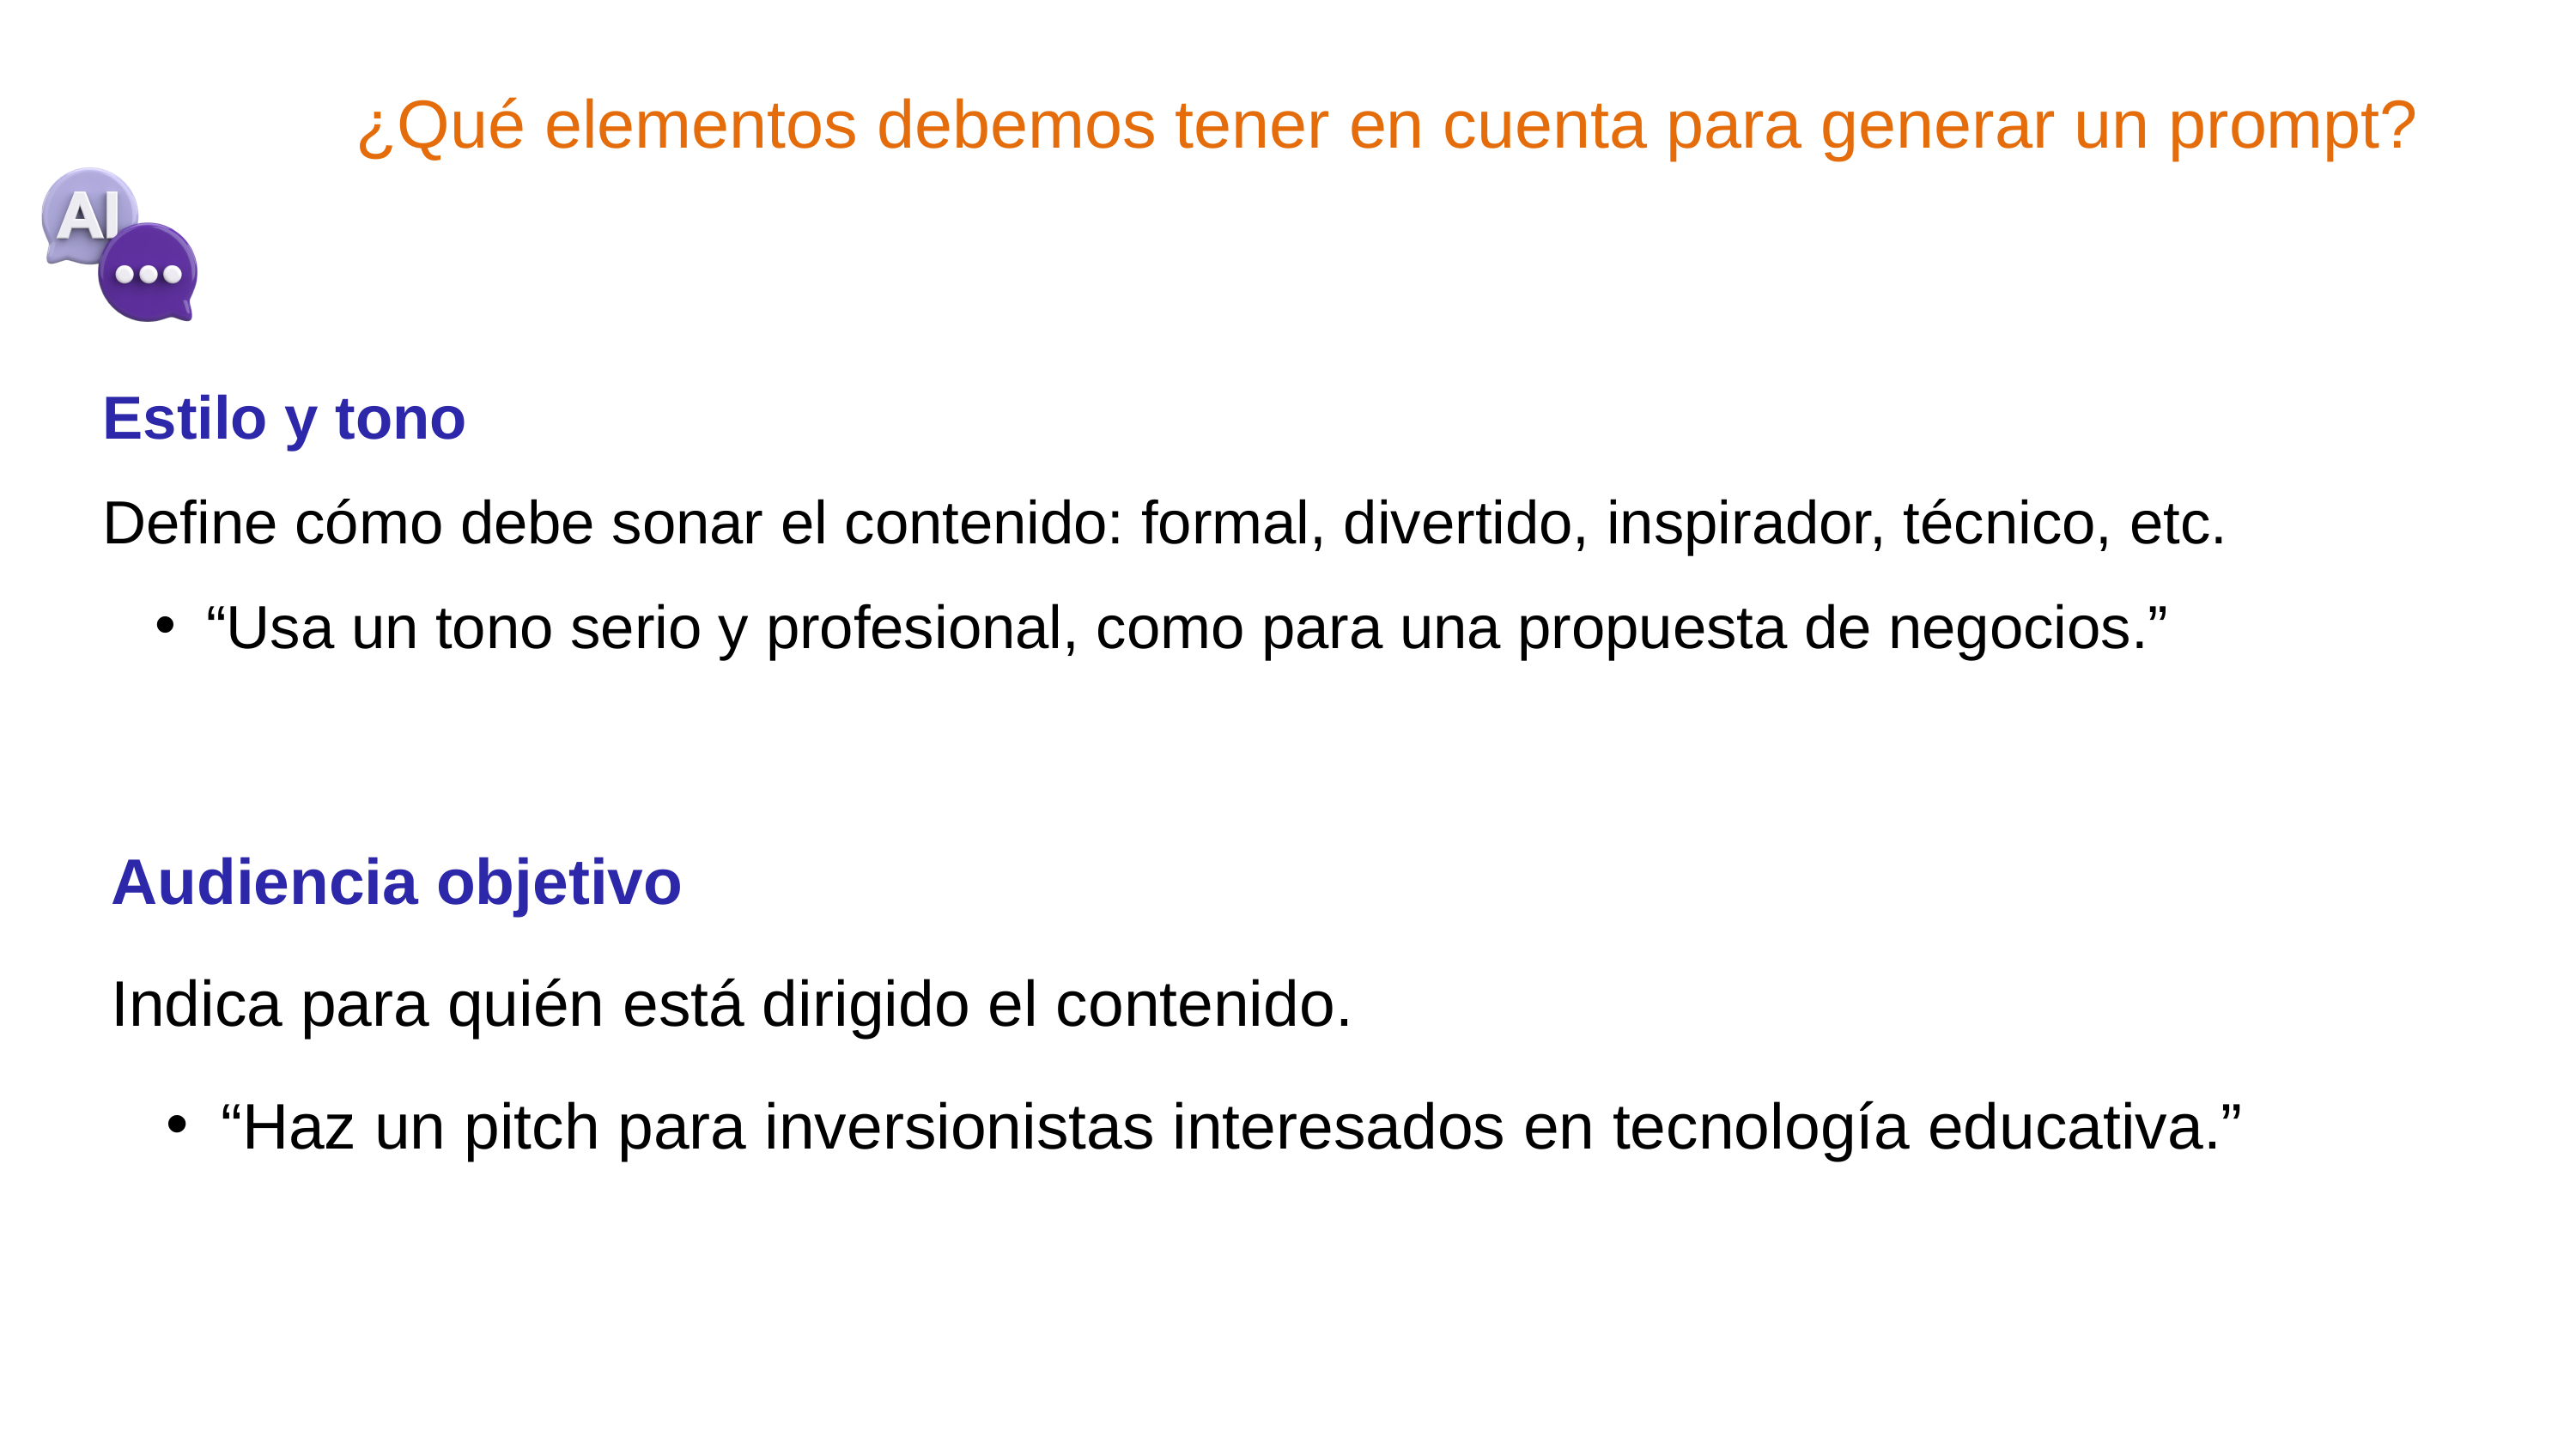

¿Qué elementos debemos tener en cuenta para generar un prompt?

Estilo y tono

Define cómo debe sonar el contenido: formal, divertido, inspirador, técnico, etc.

“Usa un tono serio y profesional, como para una propuesta de negocios.”

Audiencia objetivo

Indica para quién está dirigido el contenido.

“Haz un pitch para inversionistas interesados en tecnología educativa.”